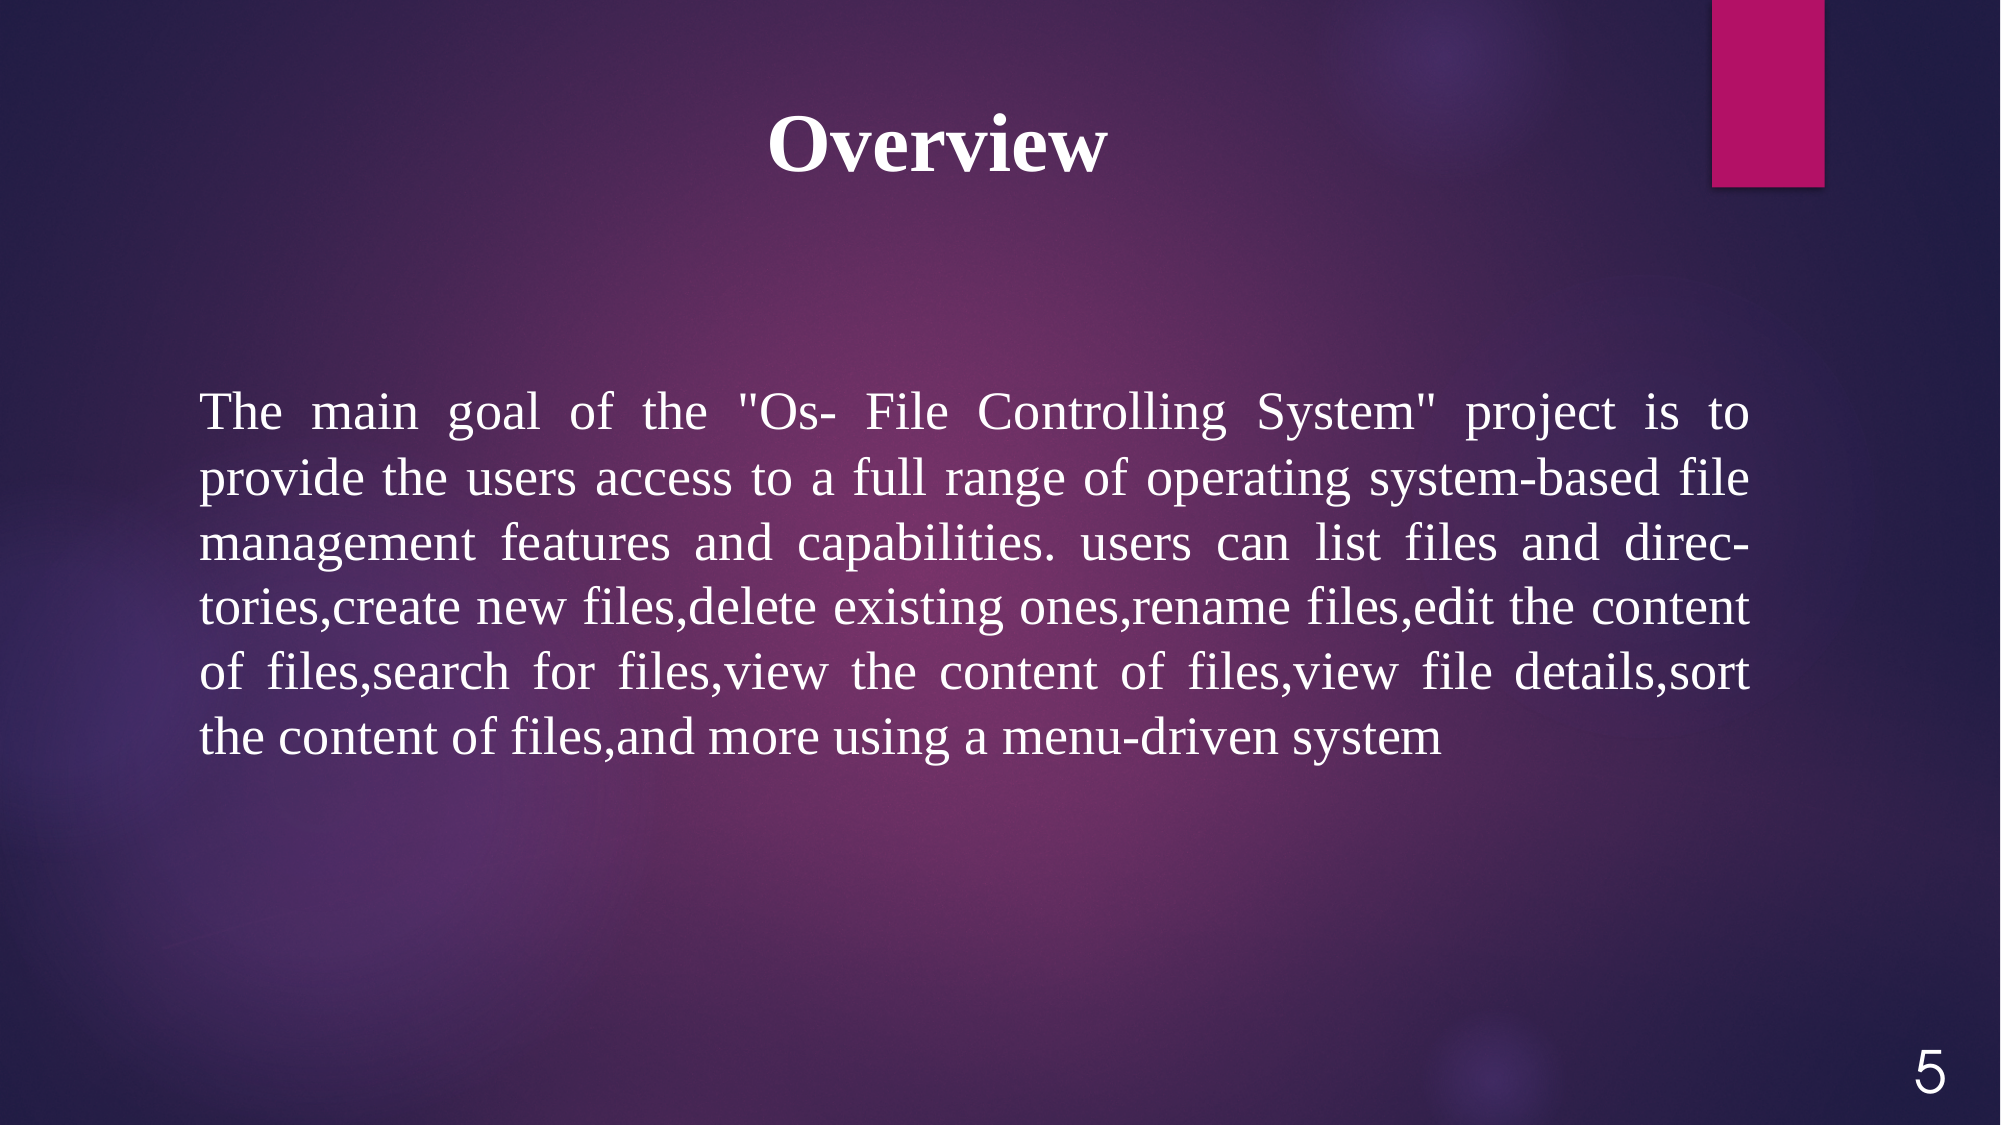

Overview

The main goal of the "Os- File Controlling System" project is to provide the users access to a full range of operating system-based file management features and capabilities. users can list files and direc- tories,create new files,delete existing ones,rename files,edit the content of files,search for files,view the content of files,view file details,sort the content of files,and more using a menu-driven system
5